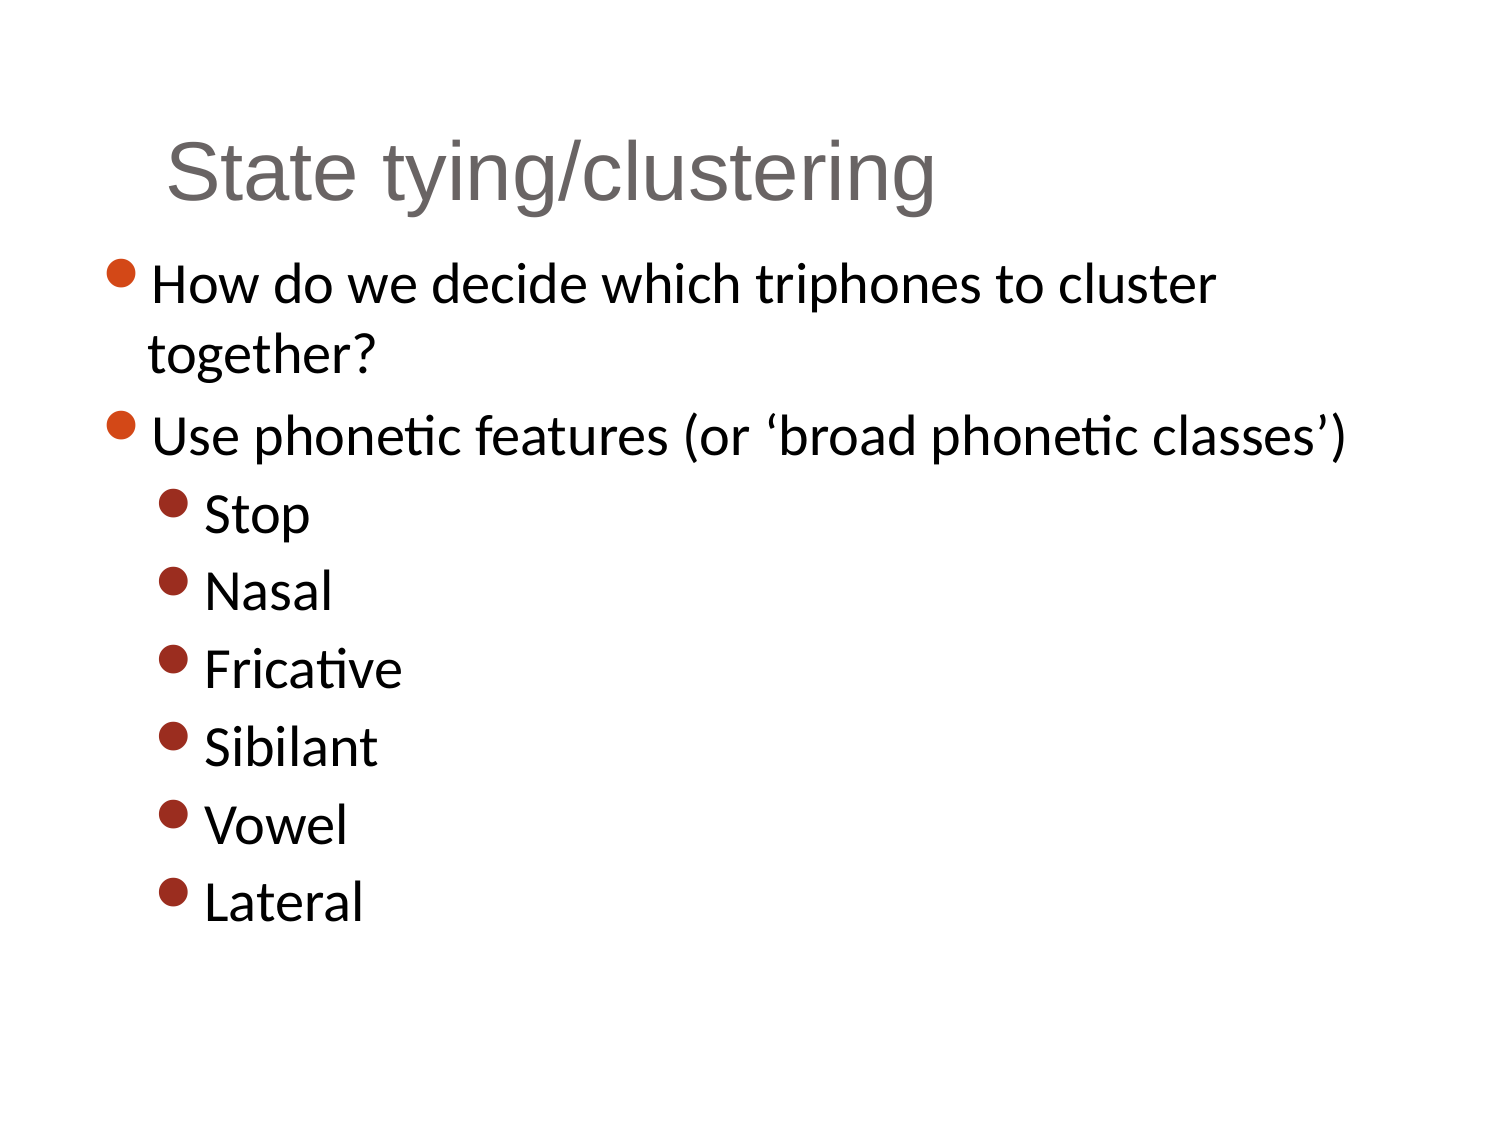

# State tying/clustering
How do we decide which triphones to cluster together?
Use phonetic features (or ‘broad phonetic classes’)
Stop
Nasal
Fricative
Sibilant
Vowel
Lateral